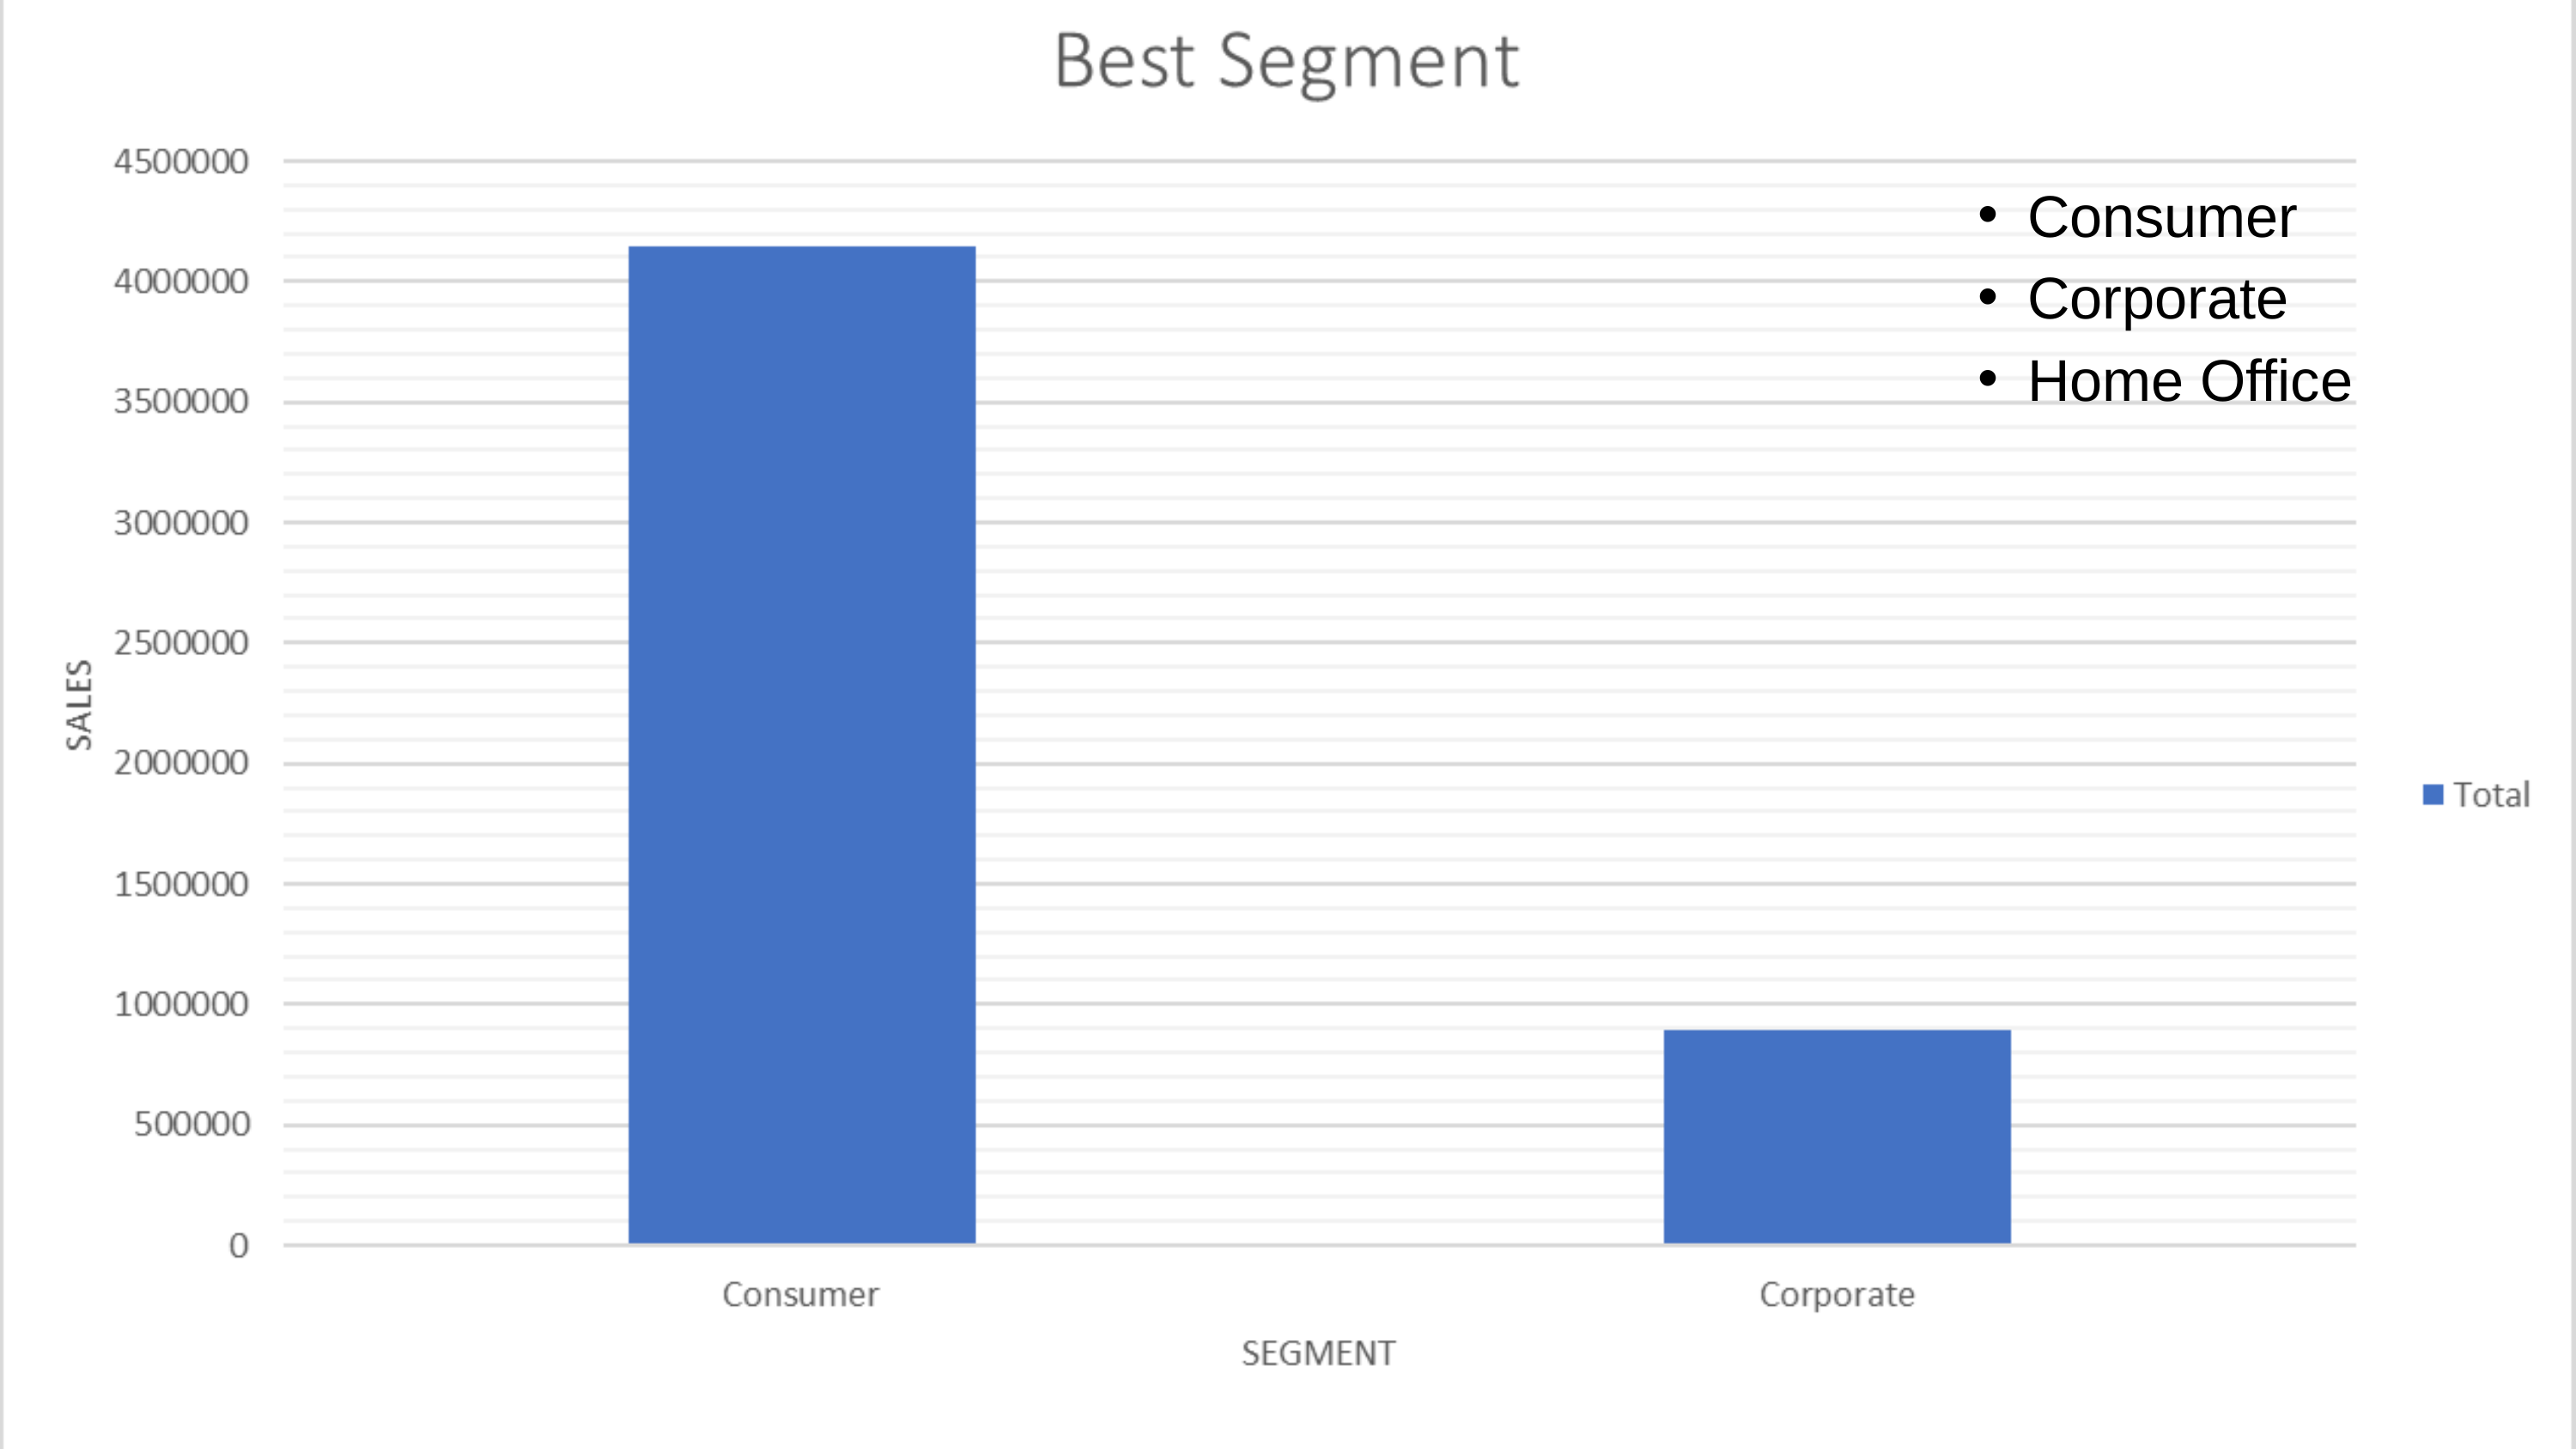

Title Page
Reporters
Introduction
Overview

Consumer
Corporate
Home Office